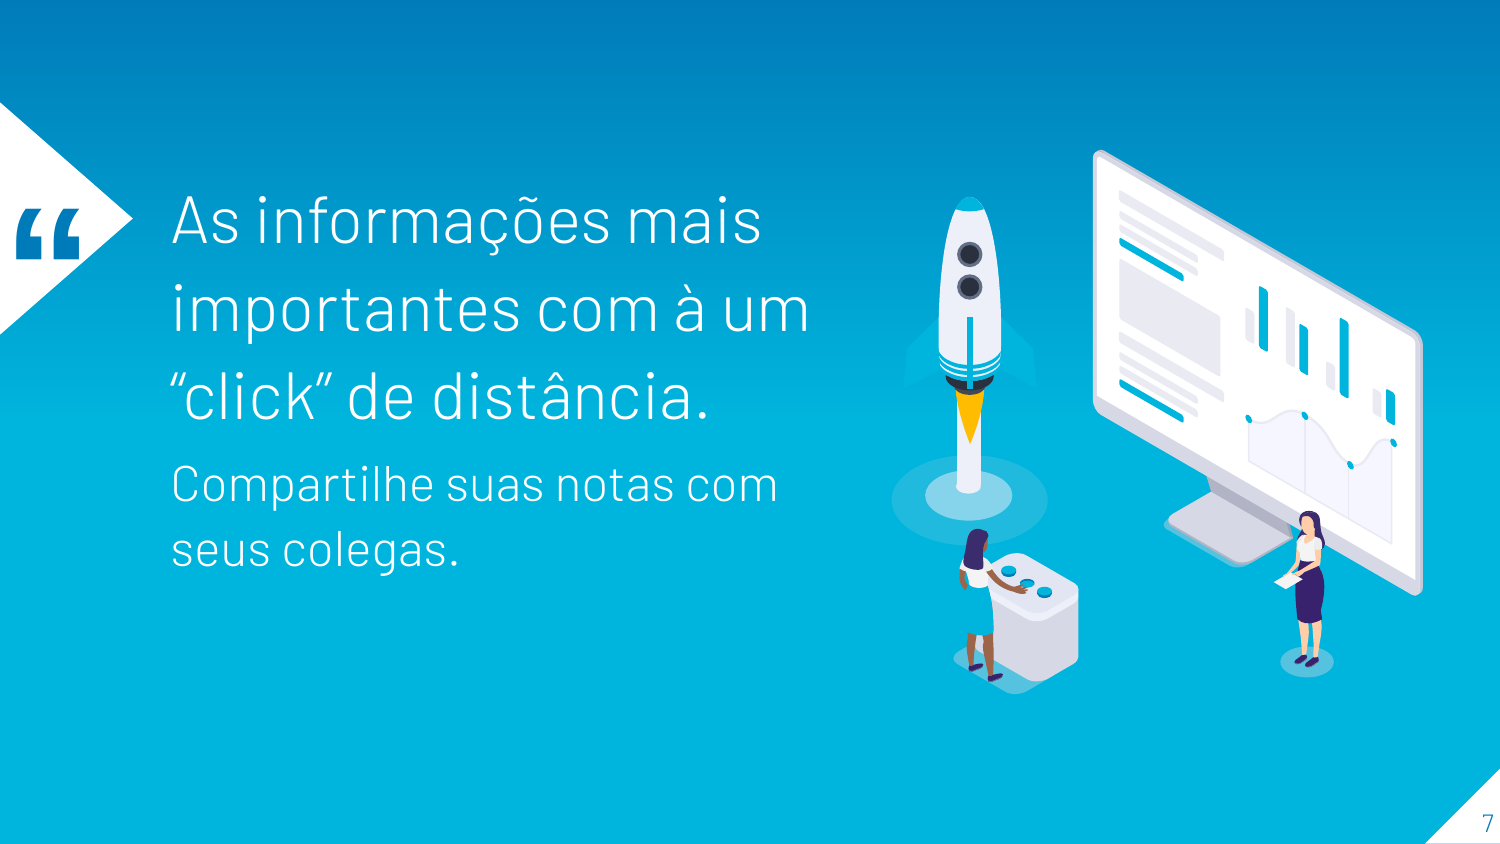

As informações mais importantes com à um “click” de distância.
Compartilhe suas notas com seus colegas.
7